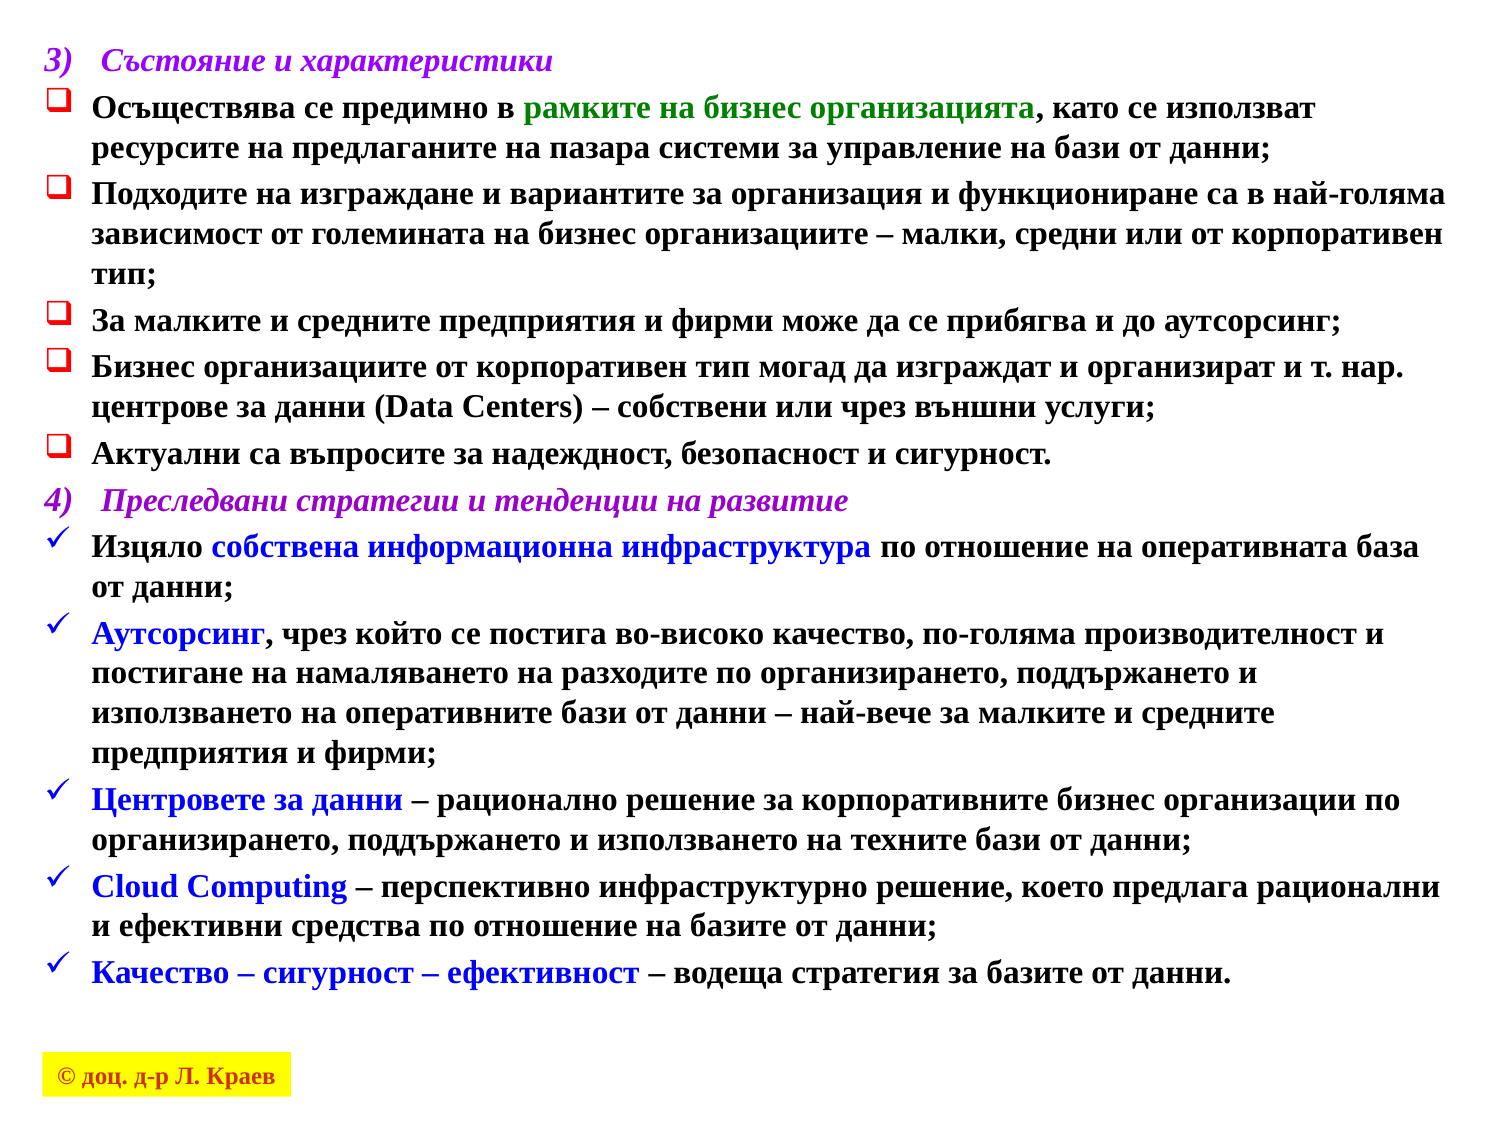

Състояние и характеристики
Осъществява се предимно в рамките на бизнес организацията, като се използват ресурсите на предлаганите на пазара системи за управление на бази от данни;
Подходите на изграждане и вариантите за организация и функциониране са в най-голяма зависимост от големината на бизнес организациите – малки, средни или от корпоративен тип;
За малките и средните предприятия и фирми може да се прибягва и до аутсорсинг;
Бизнес организациите от корпоративен тип могад да изграждат и организират и т. нар. центрове за данни (Data Centers) – собствени или чрез външни услуги;
Актуални са въпросите за надеждност, безопасност и сигурност.
Преследвани стратегии и тенденции на развитие
Изцяло собствена информационна инфраструктура по отношение на оперативната база от данни;
Аутсорсинг, чрез който се постига во-високо качество, по-голяма производителност и постигане на намаляването на разходите по организирането, поддържането и използването на оперативните бази от данни – най-вече за малките и средните предприятия и фирми;
Центровете за данни – рационално решение за корпоративните бизнес организации по организирането, поддържането и използването на техните бази от данни;
Cloud Computing – перспективно инфраструктурно решение, което предлага рационални и ефективни средства по отношение на базите от данни;
Качество – сигурност – ефективност – водеща стратегия за базите от данни.
© доц. д-р Л. Краев